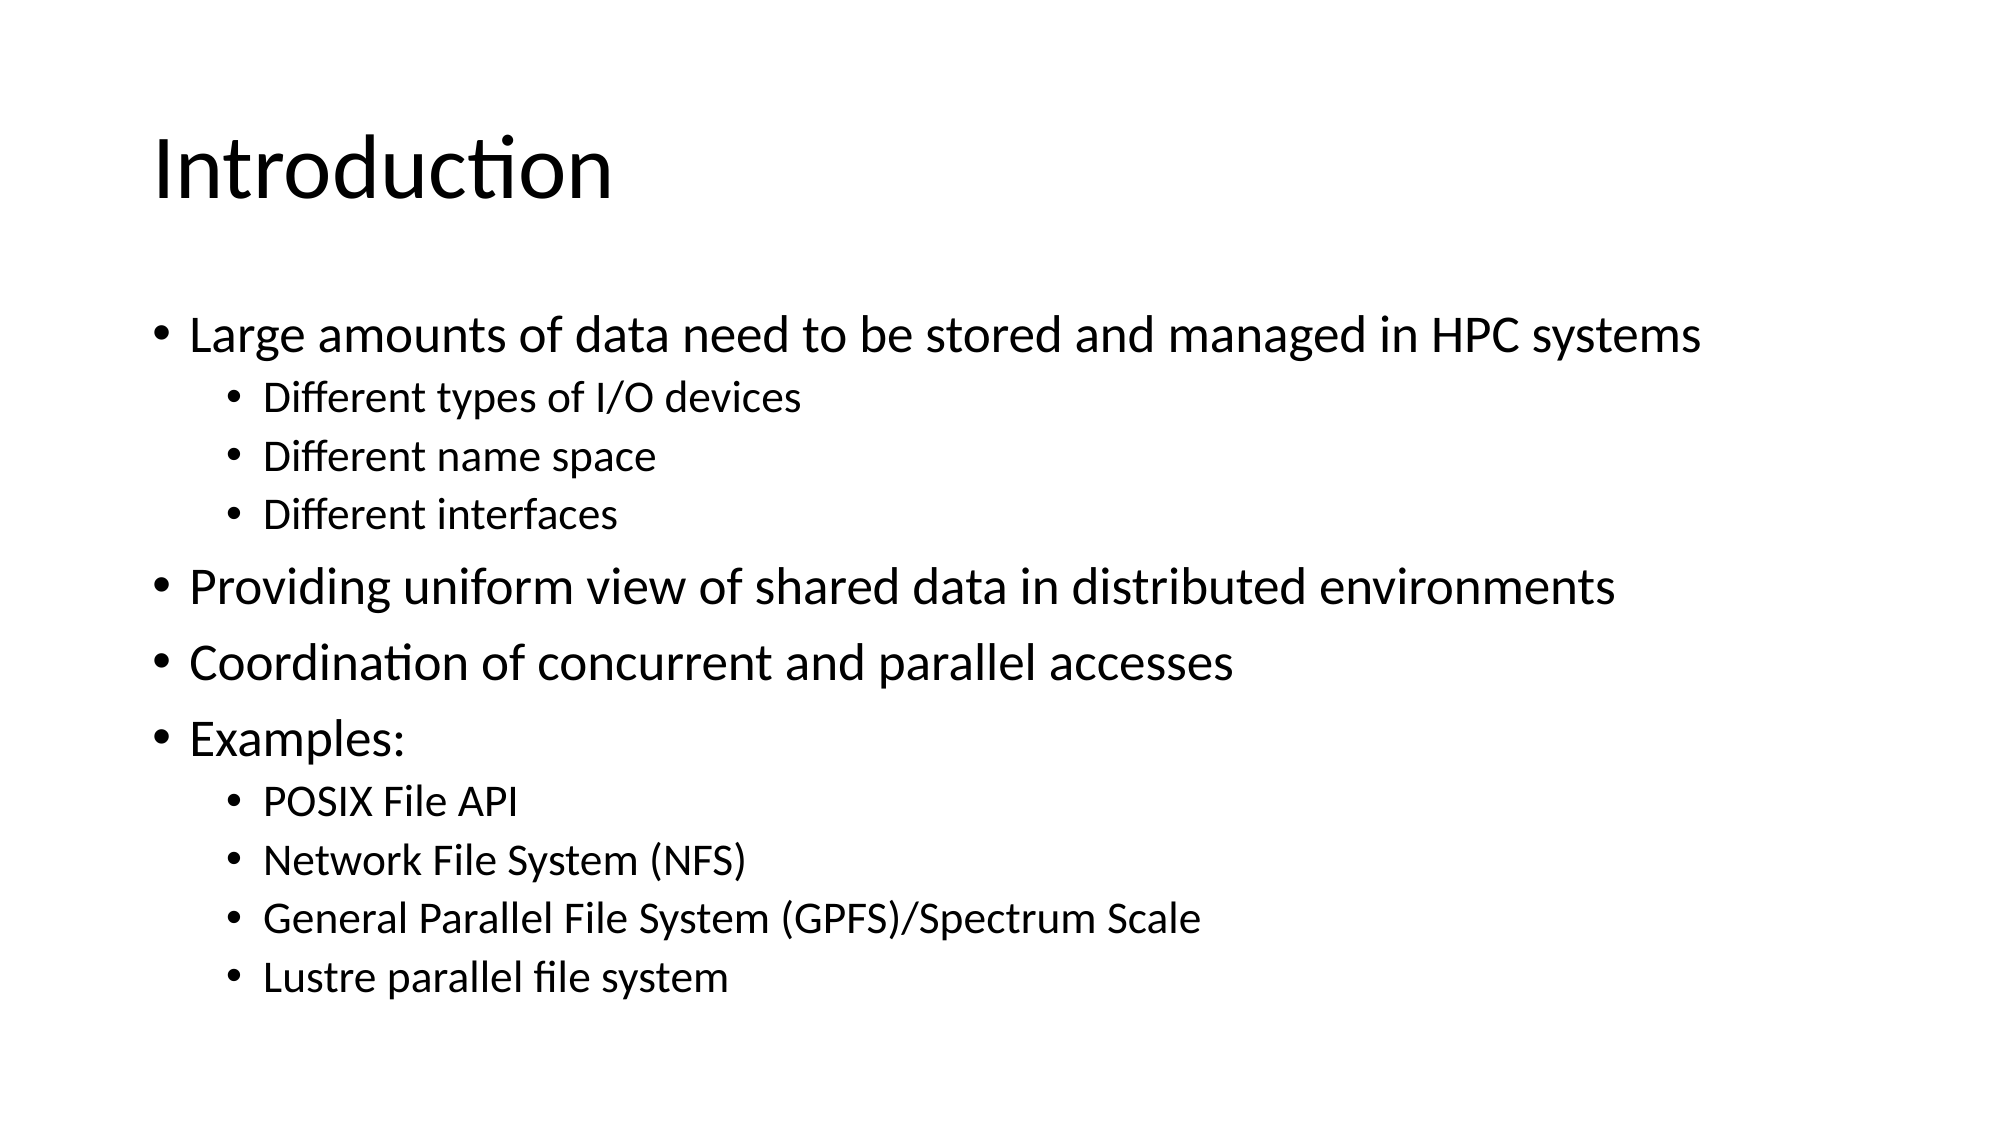

# Introduction
Large amounts of data need to be stored and managed in HPC systems
Different types of I/O devices
Different name space
Different interfaces
Providing uniform view of shared data in distributed environments
Coordination of concurrent and parallel accesses
Examples:
POSIX File API
Network File System (NFS)
General Parallel File System (GPFS)/Spectrum Scale
Lustre parallel file system